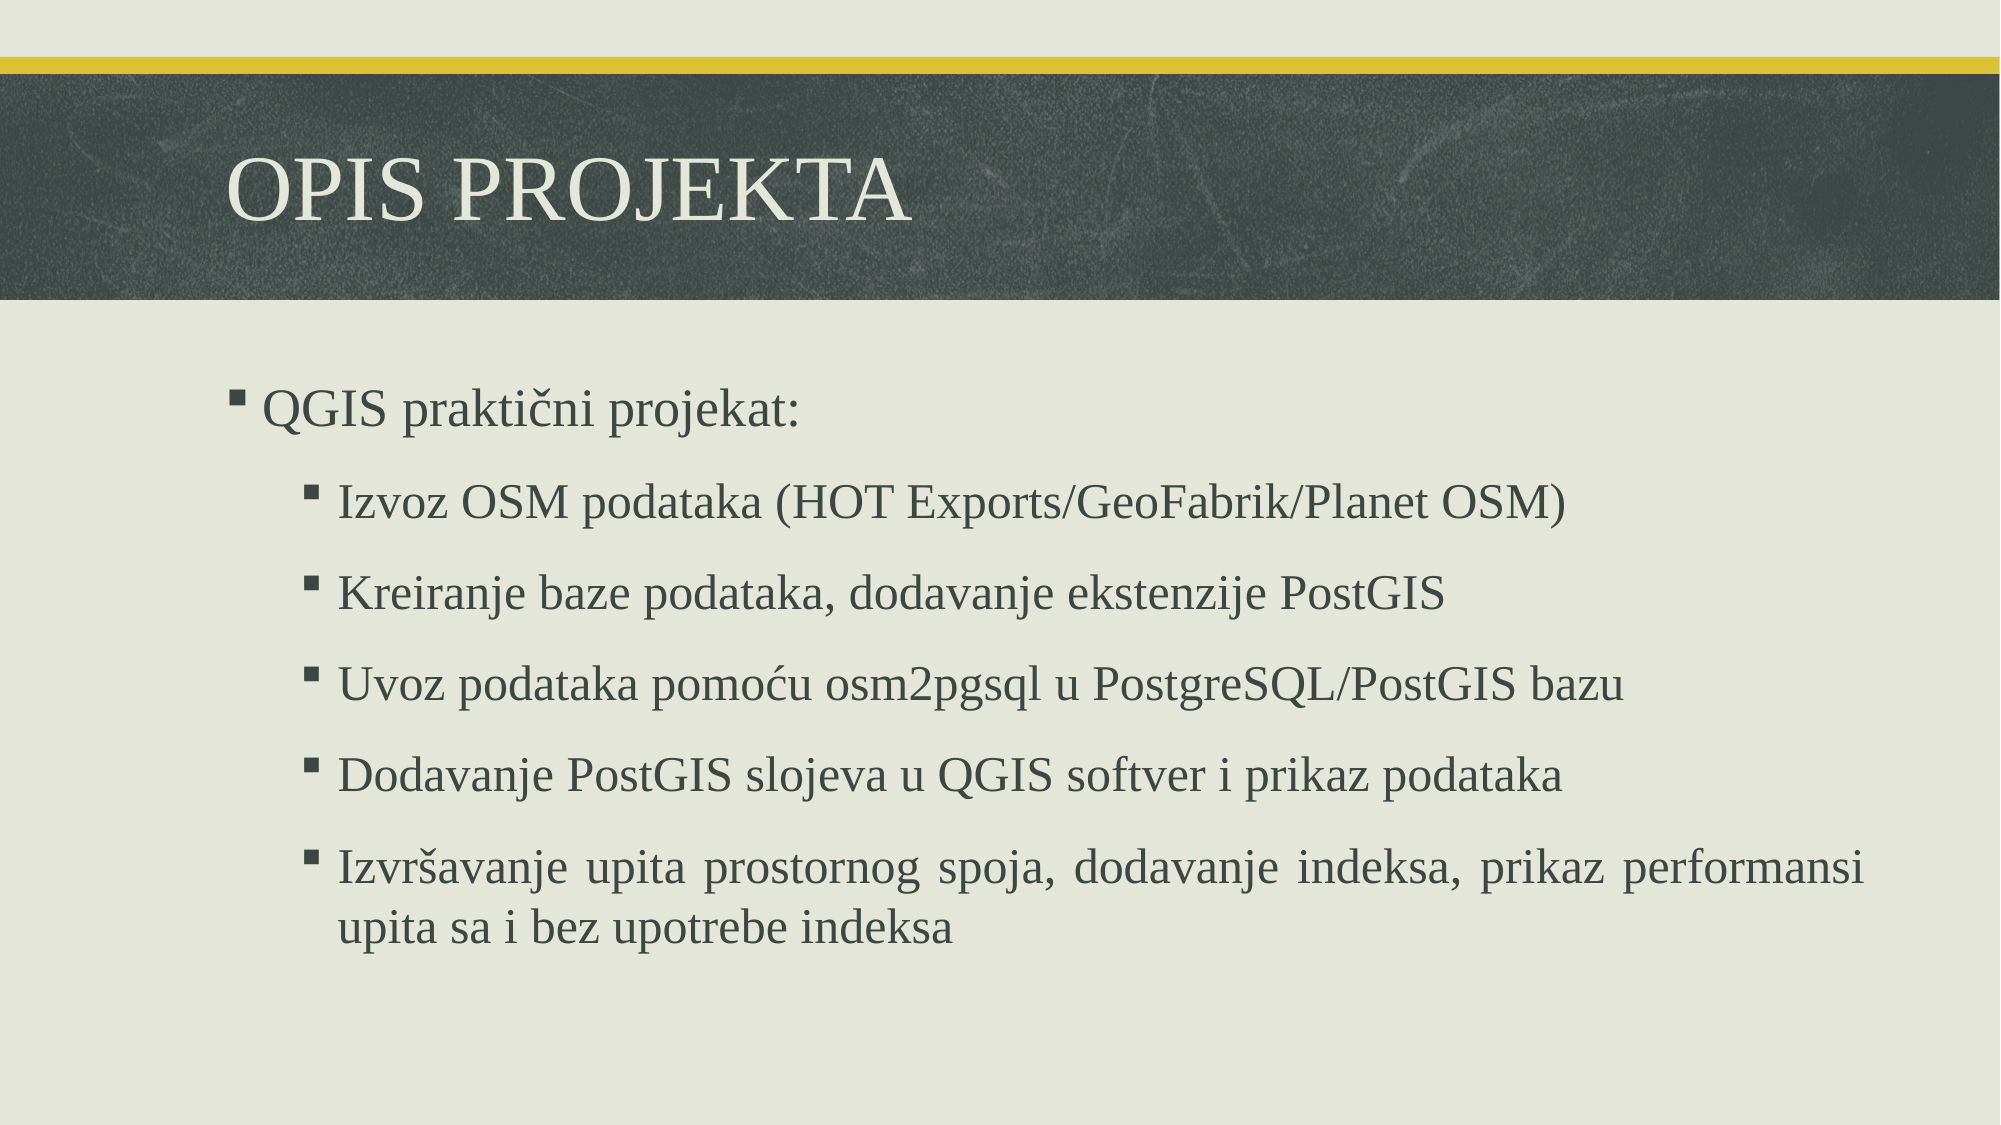

# OPIS PROJEKTA
QGIS praktični projekat:
Izvoz OSM podataka (HOT Exports/GeoFabrik/Planet OSM)
Kreiranje baze podataka, dodavanje ekstenzije PostGIS
Uvoz podataka pomoću osm2pgsql u PostgreSQL/PostGIS bazu
Dodavanje PostGIS slojeva u QGIS softver i prikaz podataka
Izvršavanje upita prostornog spoja, dodavanje indeksa, prikaz performansi upita sa i bez upotrebe indeksa